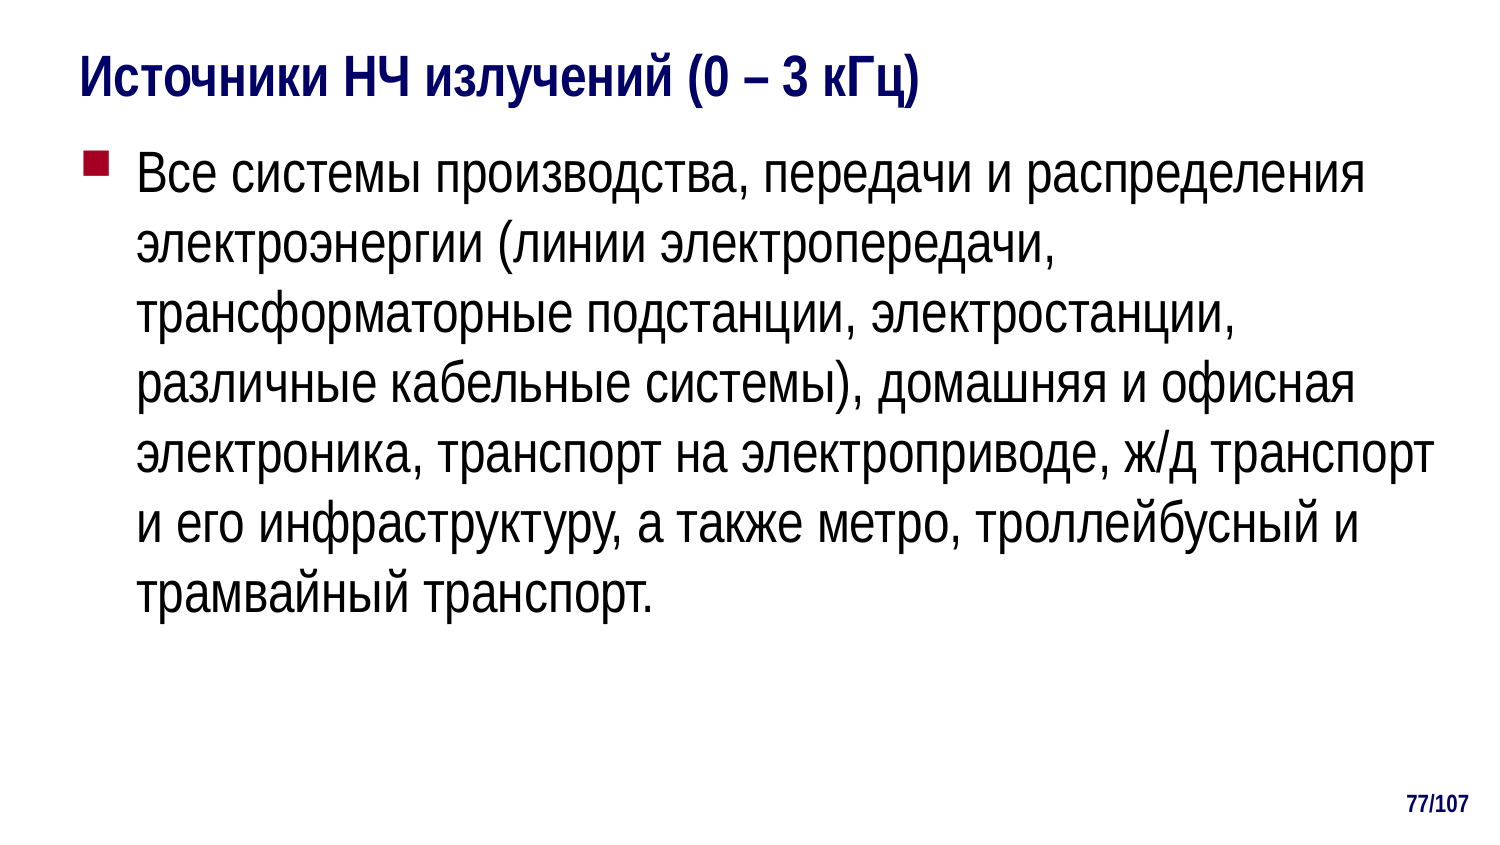

# Источники НЧ излучений (0 – 3 кГц)
Все системы производства, передачи и распределения электроэнергии (линии электропередачи, трансформаторные подстанции, электростанции, различные кабельные системы), домашняя и офисная электроника, транспорт на электроприводе, ж/д транспорт и его инфраструктуру, а также метро, троллейбусный и трамвайный транспорт.